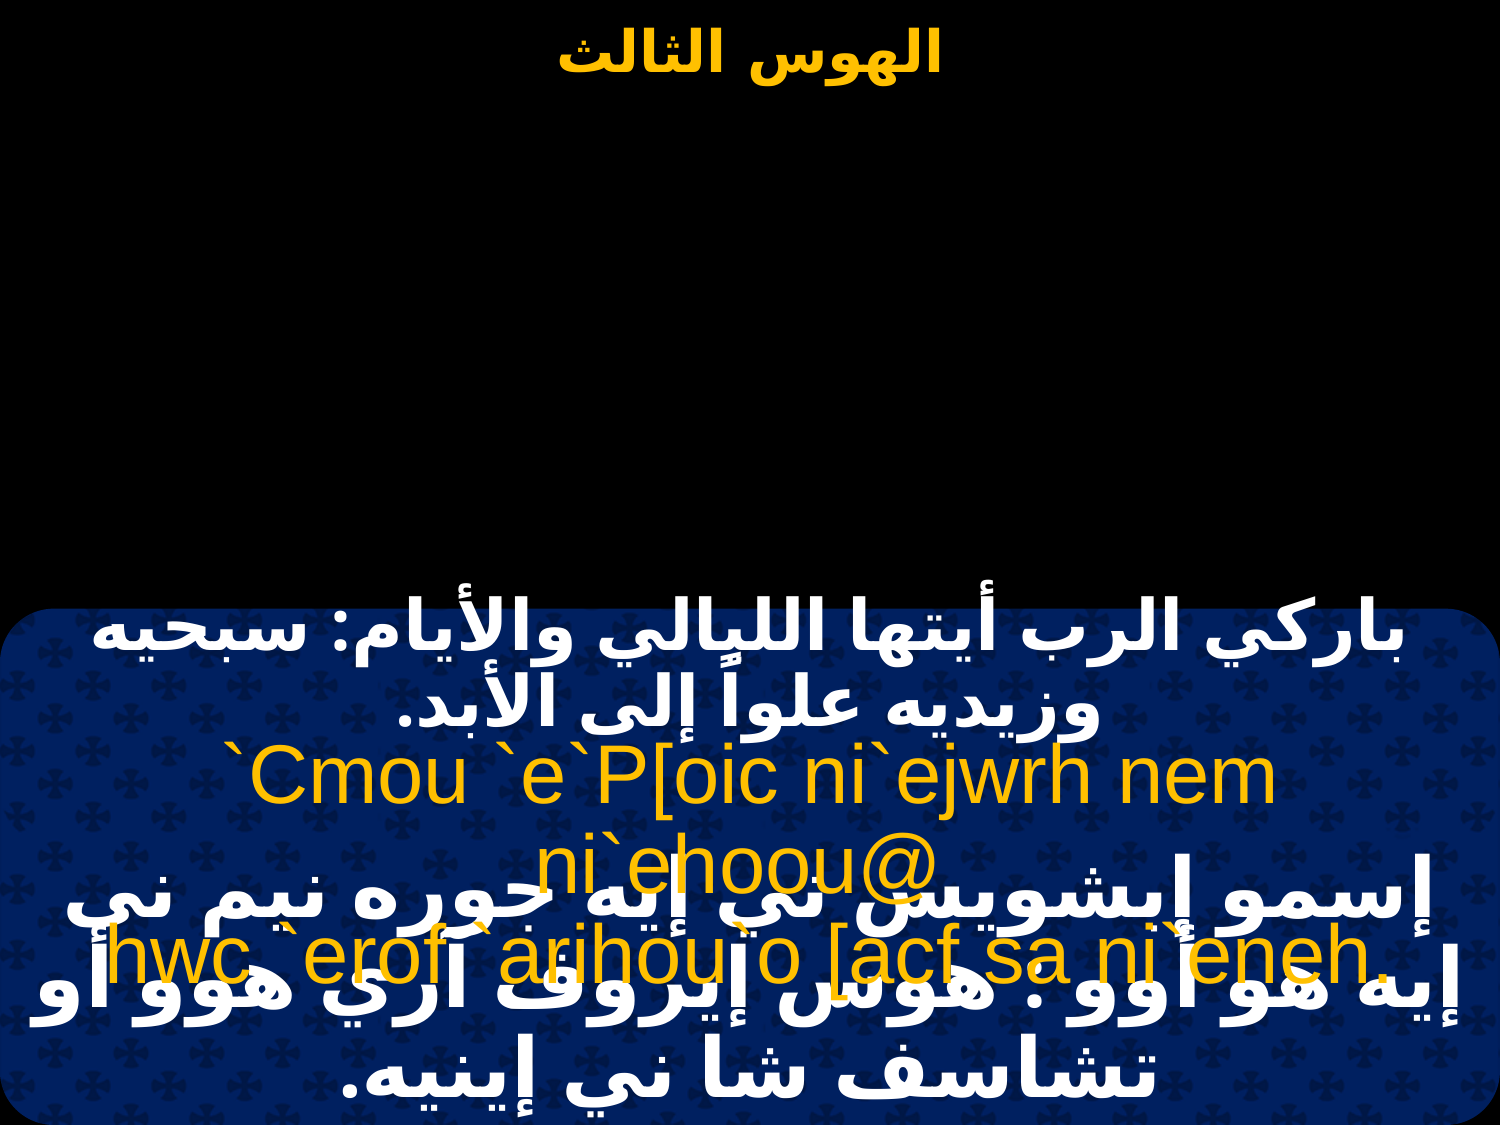

باركي الرب أيتها الليالي والأيام: سبحيه وزيديه علواً إلى الأبد.
`Cmou `e`P[oic ni`ejwrh nem ni`ehoou@
hwc `erof `arihou`o [acf sa ni`eneh.
إسمو إبشويس ني إيه جوره نيم نى إيه هو أوو : هوس إيروف آري هوو أو تشاسف شا ني إينيه.